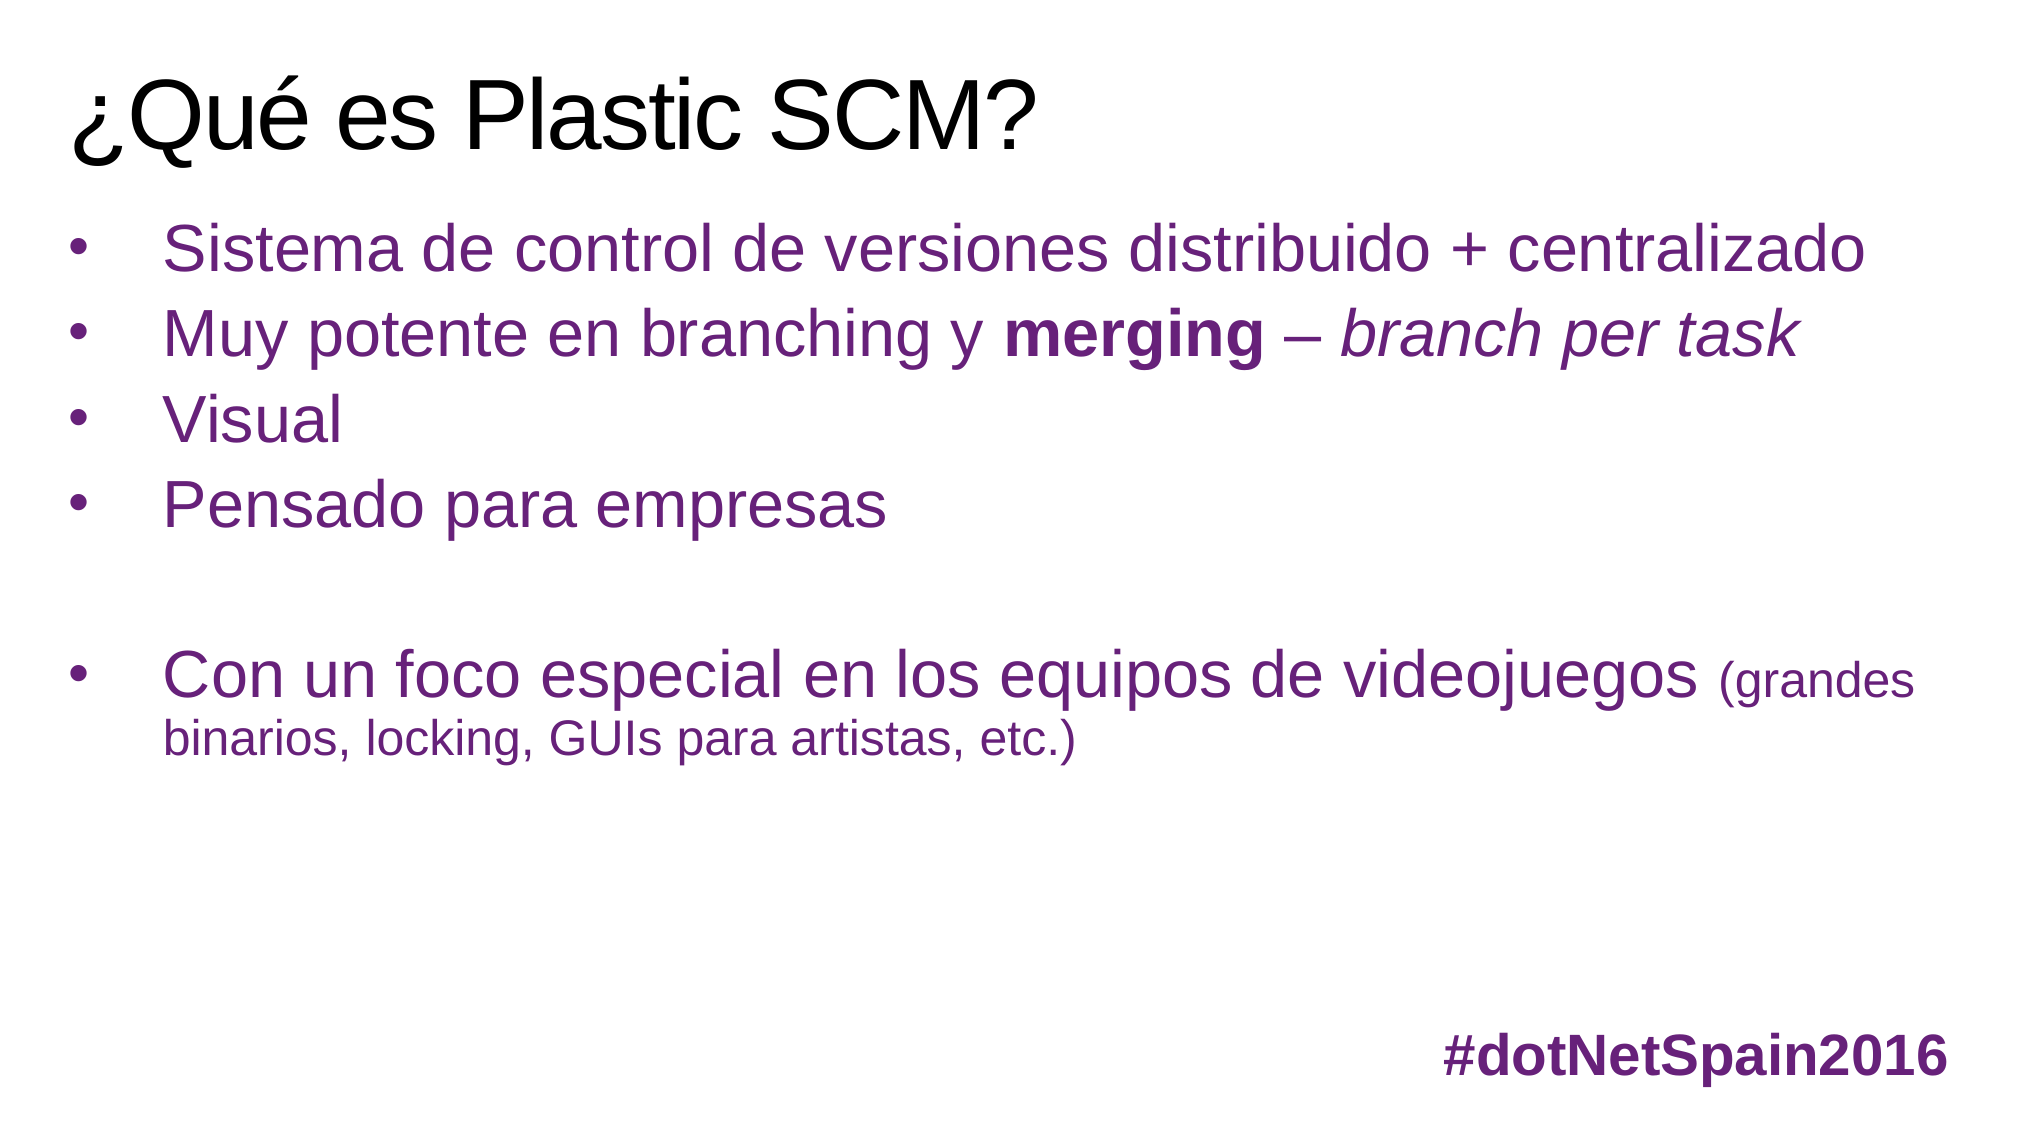

# ¿Qué es Plastic SCM?
Sistema de control de versiones distribuido + centralizado
Muy potente en branching y merging – branch per task
Visual
Pensado para empresas

Con un foco especial en los equipos de videojuegos (grandes binarios, locking, GUIs para artistas, etc.)